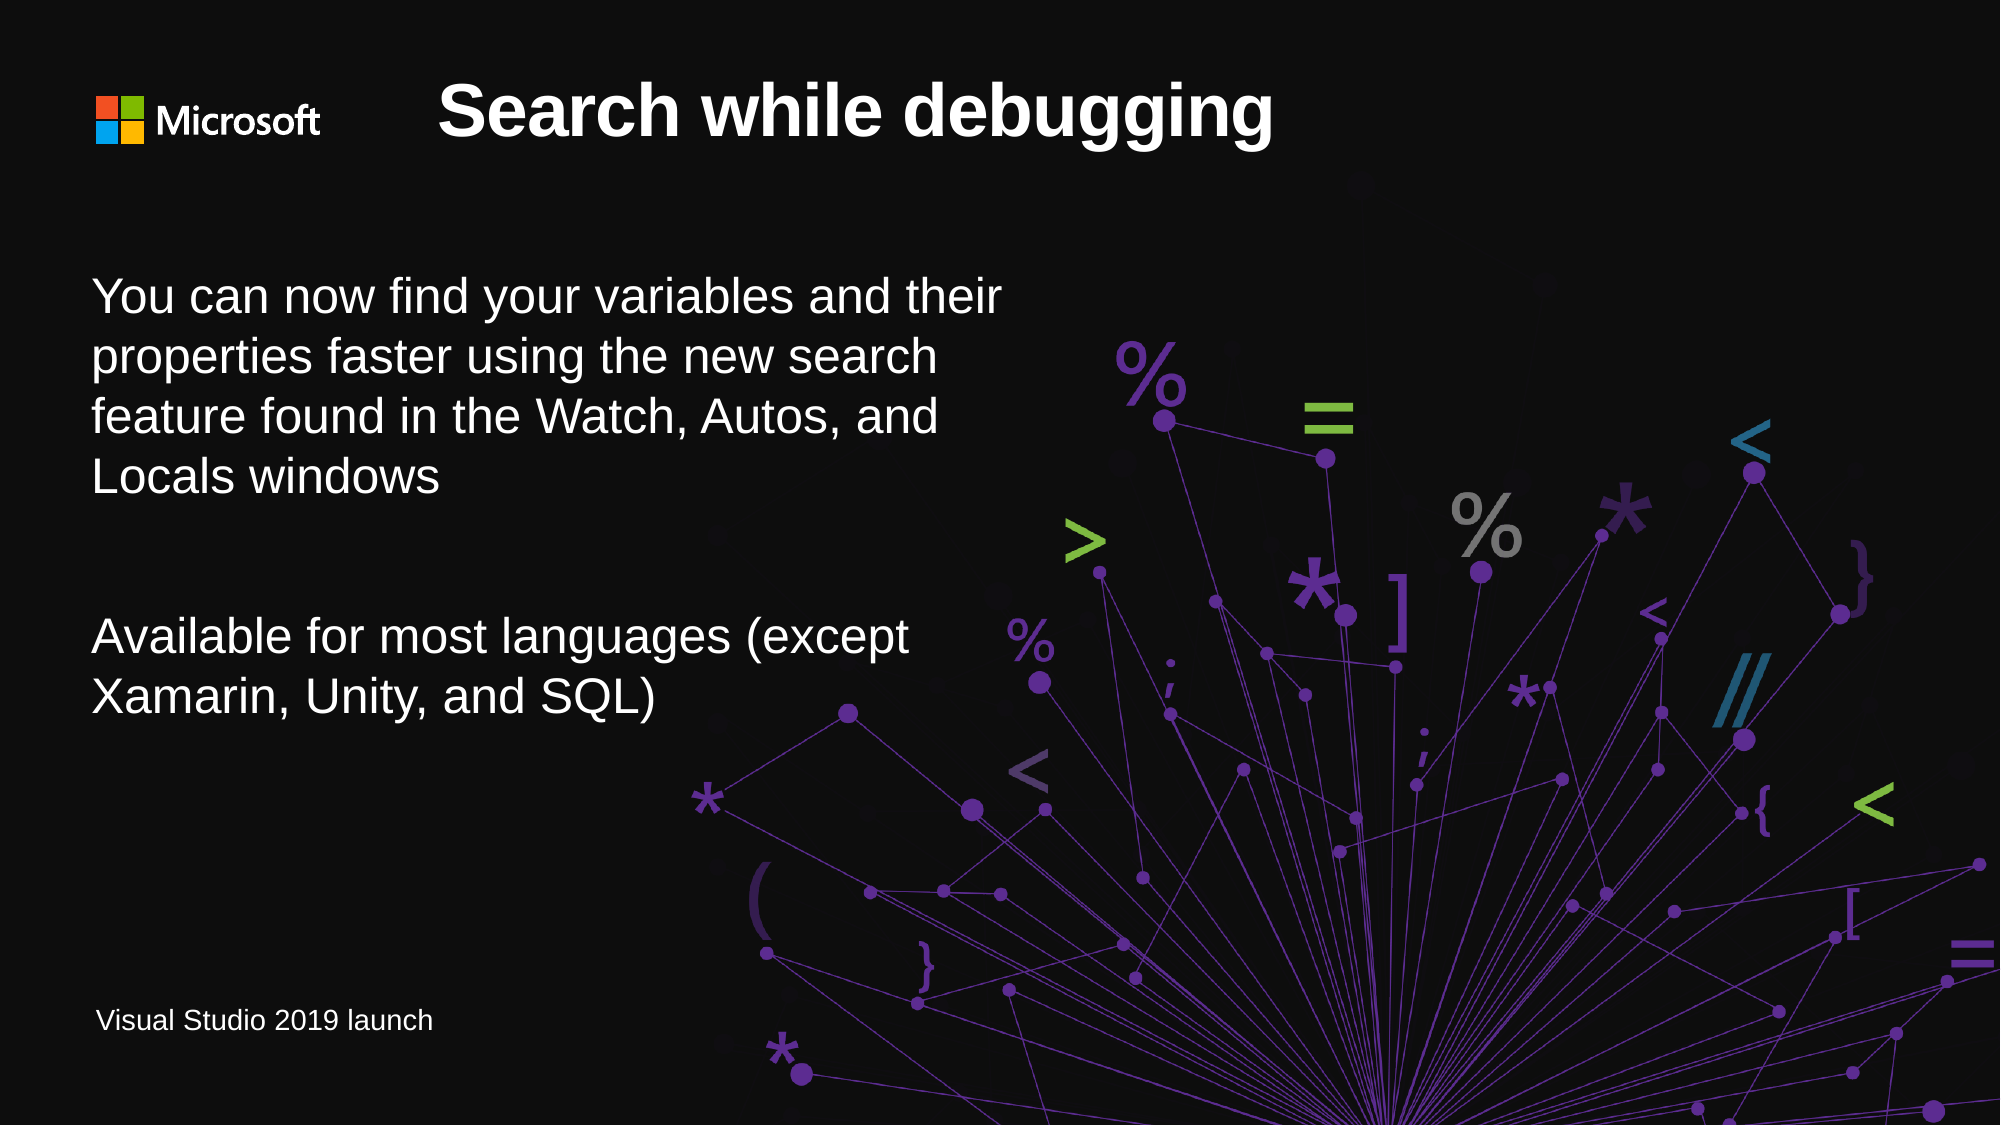

# Search while debugging
You can now find your variables and their properties faster using the new search feature found in the Watch, Autos, and Locals windows
Available for most languages (except Xamarin, Unity, and SQL)